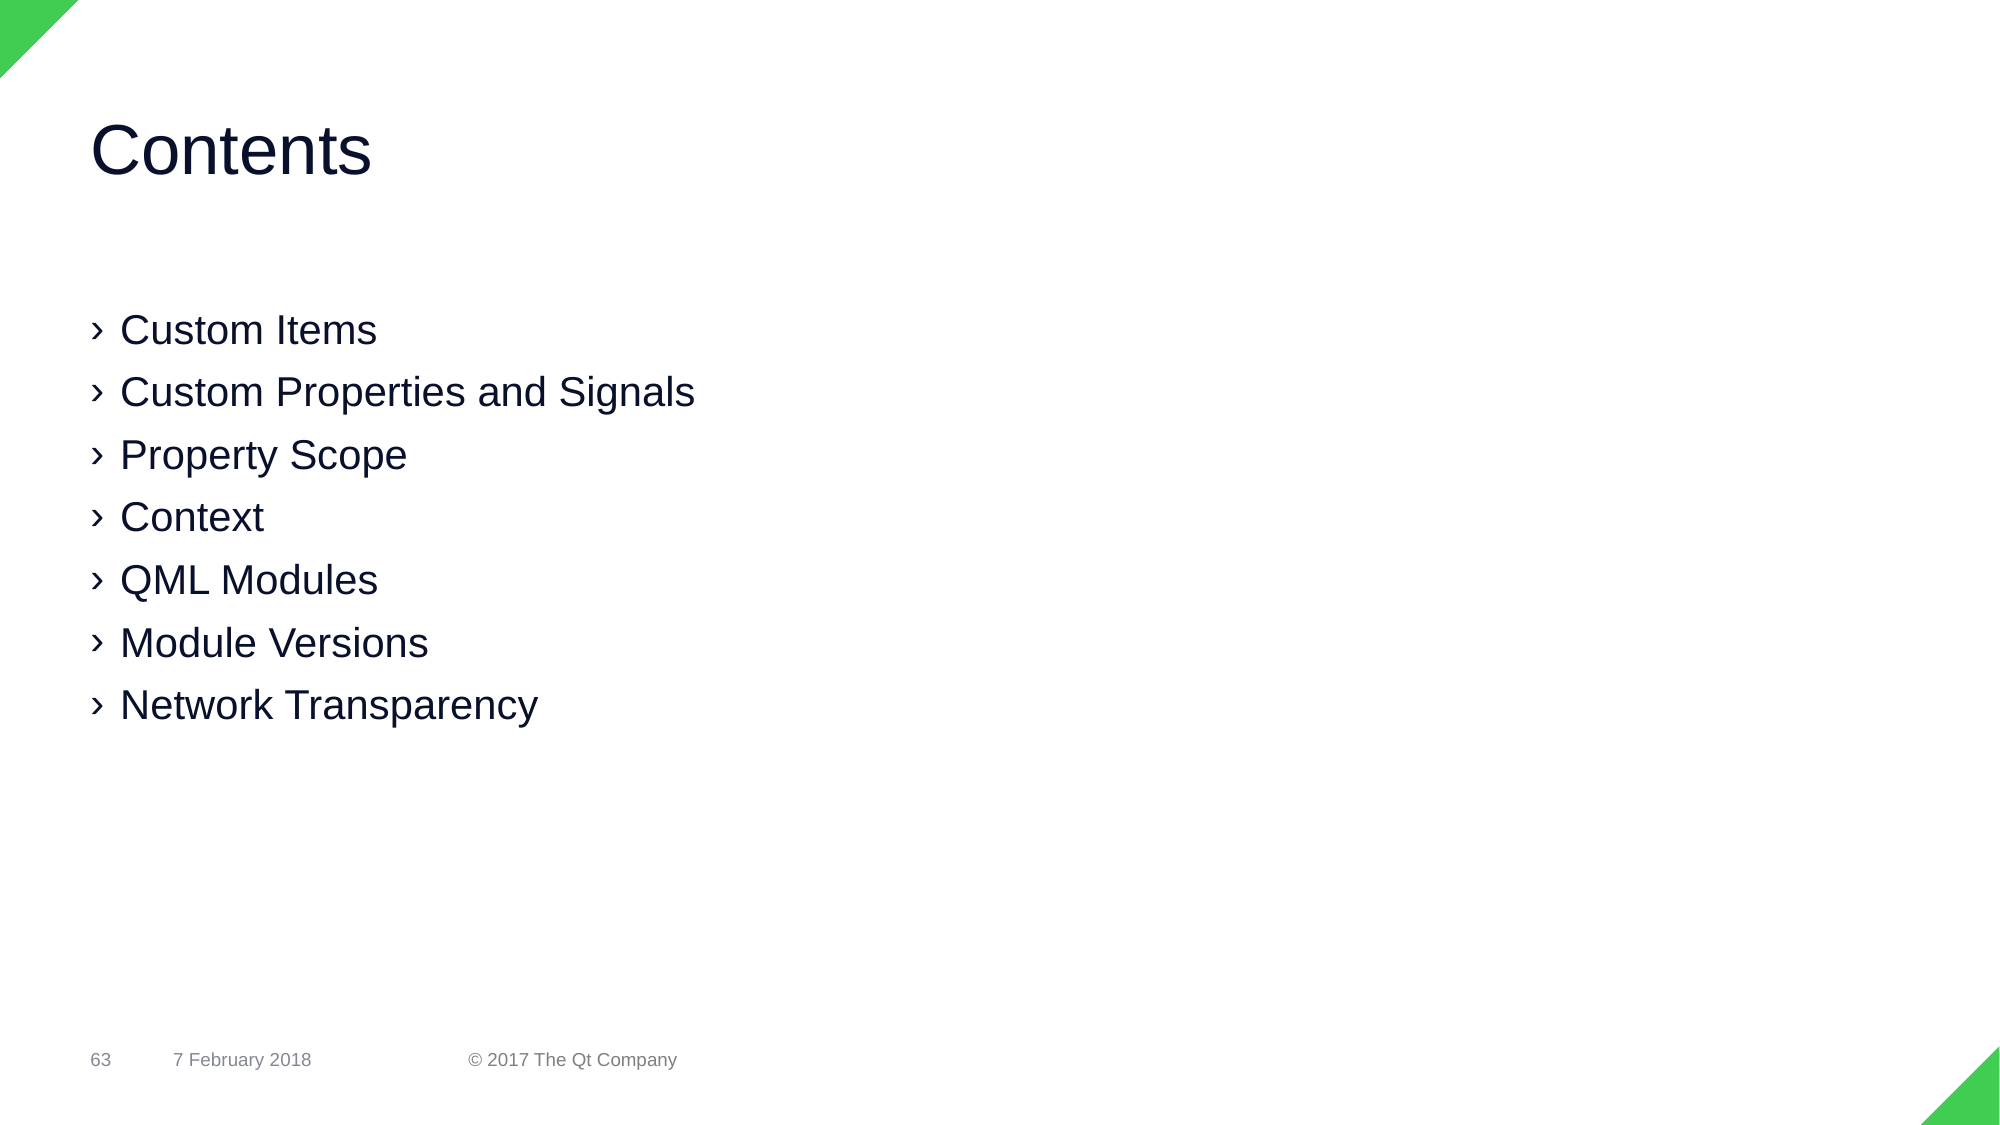

# Contents
Custom Items
Custom Properties and Signals
Property Scope
Context
QML Modules
Module Versions
Network Transparency

7 February 2018
63
© 2017 The Qt Company